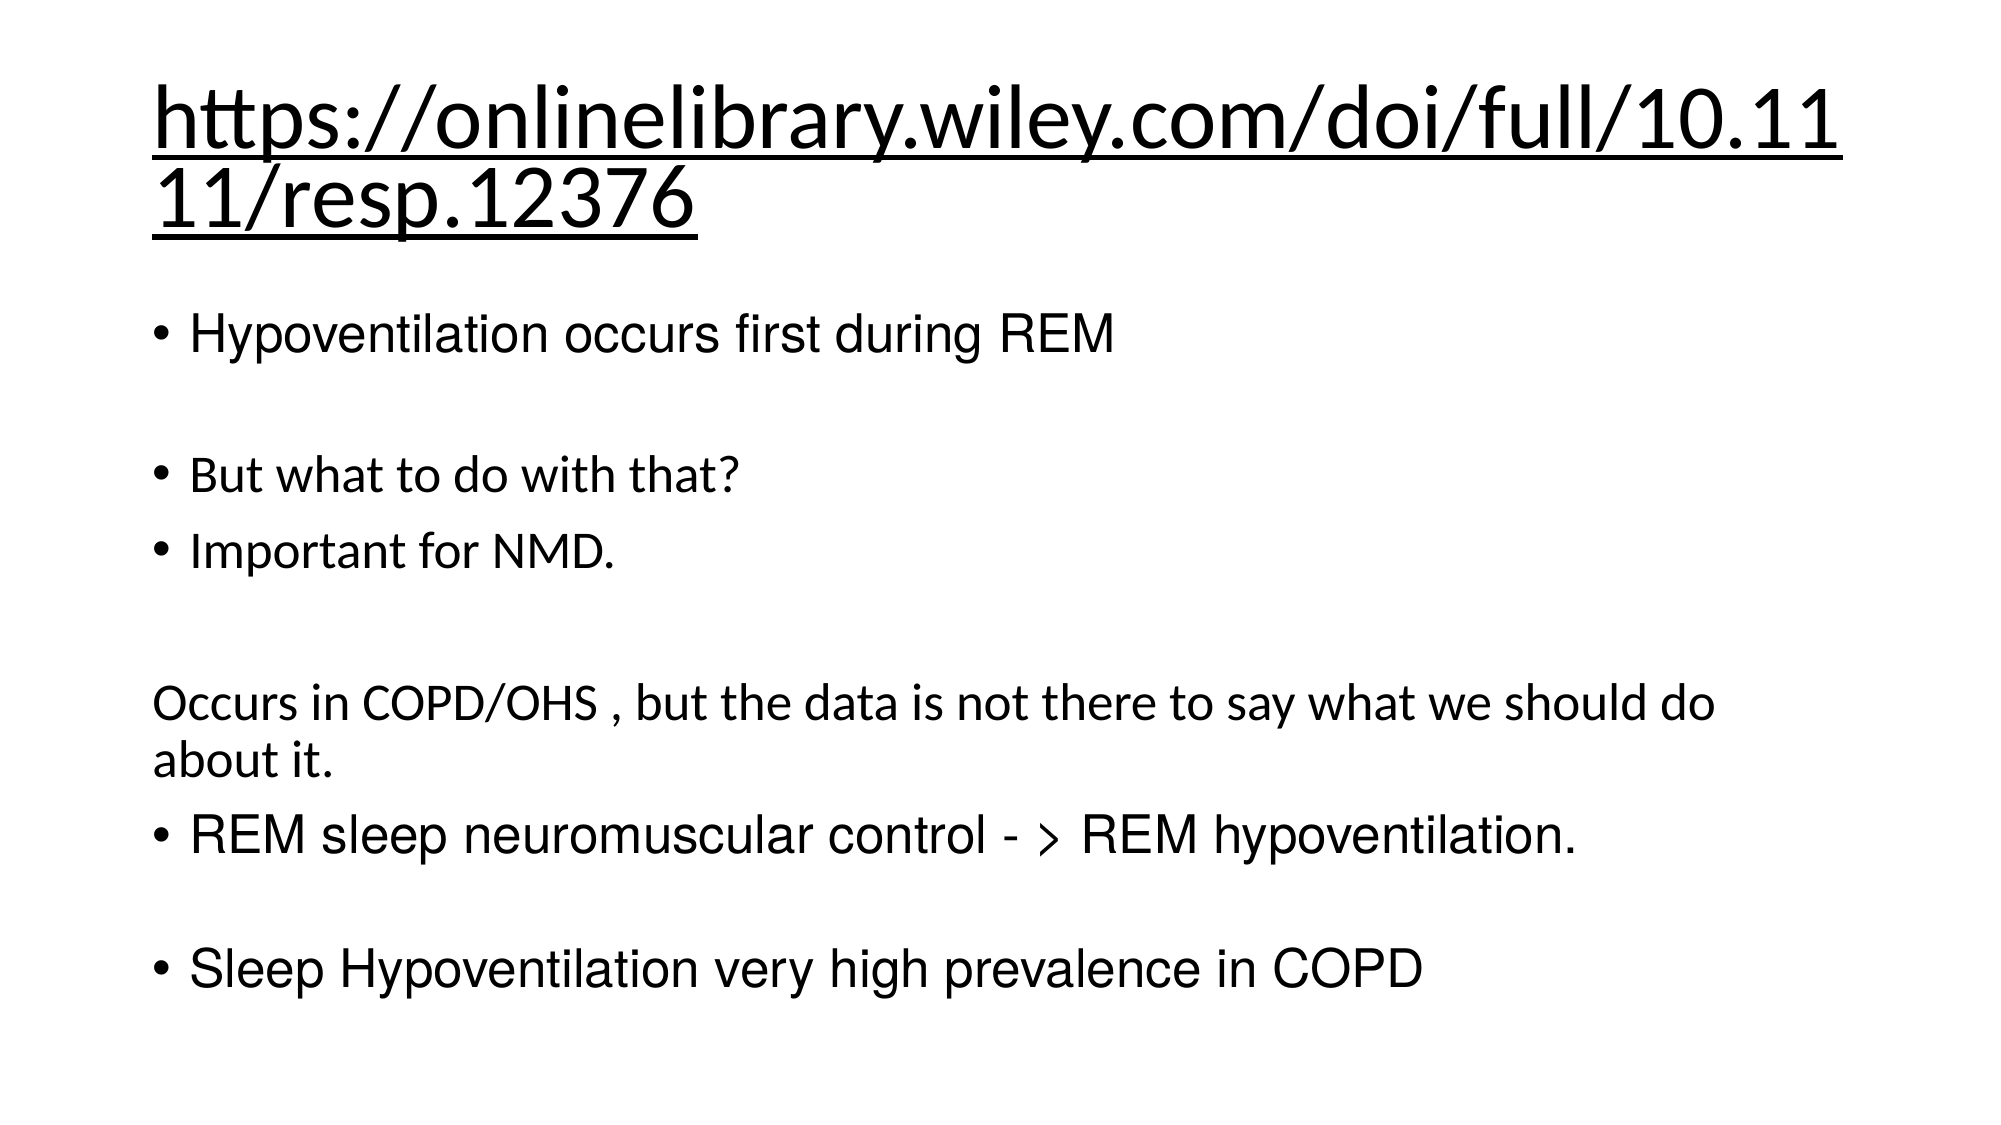

# https://onlinelibrary.wiley.com/doi/full/10.1111/resp.12376
Hypoventilation occurs first during REM
But what to do with that?
Important for NMD.

Occurs in COPD/OHS , but the data is not there to say what we should do about it.
REM sleep neuromuscular control - > REM hypoventilation.
Sleep Hypoventilation very high prevalence in COPD